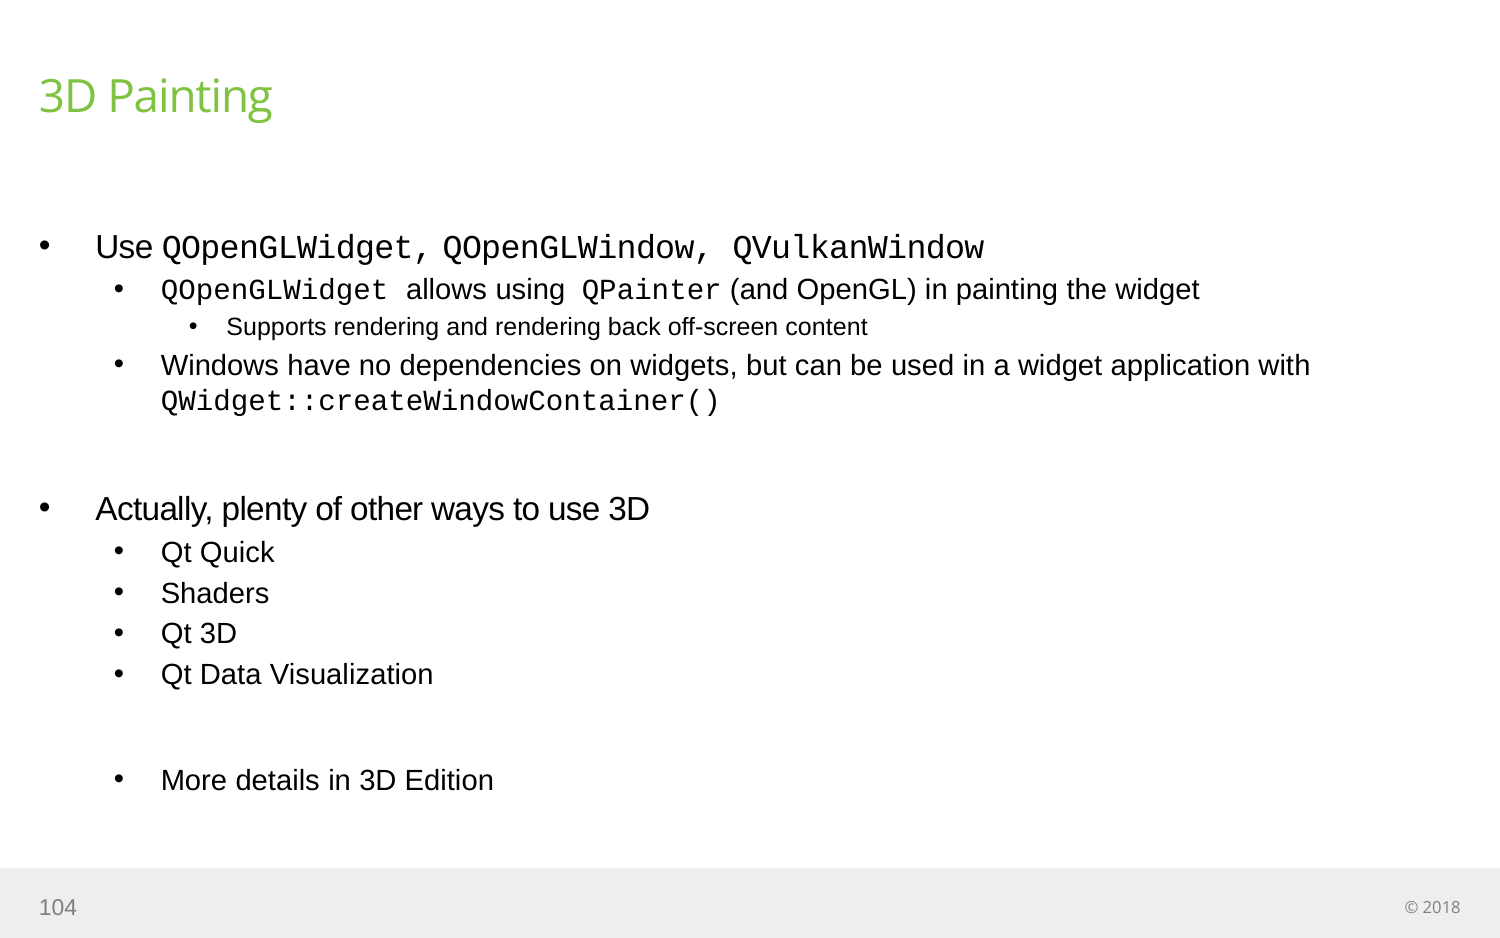

# 3D Painting
Use QOpenGLWidget, QOpenGLWindow, QVulkanWindow
QOpenGLWidget allows using  QPainter (and OpenGL) in painting the widget
Supports rendering and rendering back off-screen content
Windows have no dependencies on widgets, but can be used in a widget application with QWidget::createWindowContainer()

Actually, plenty of other ways to use 3D
Qt Quick
Shaders
Qt 3D
Qt Data Visualization

More details in 3D Edition

104
© 2018